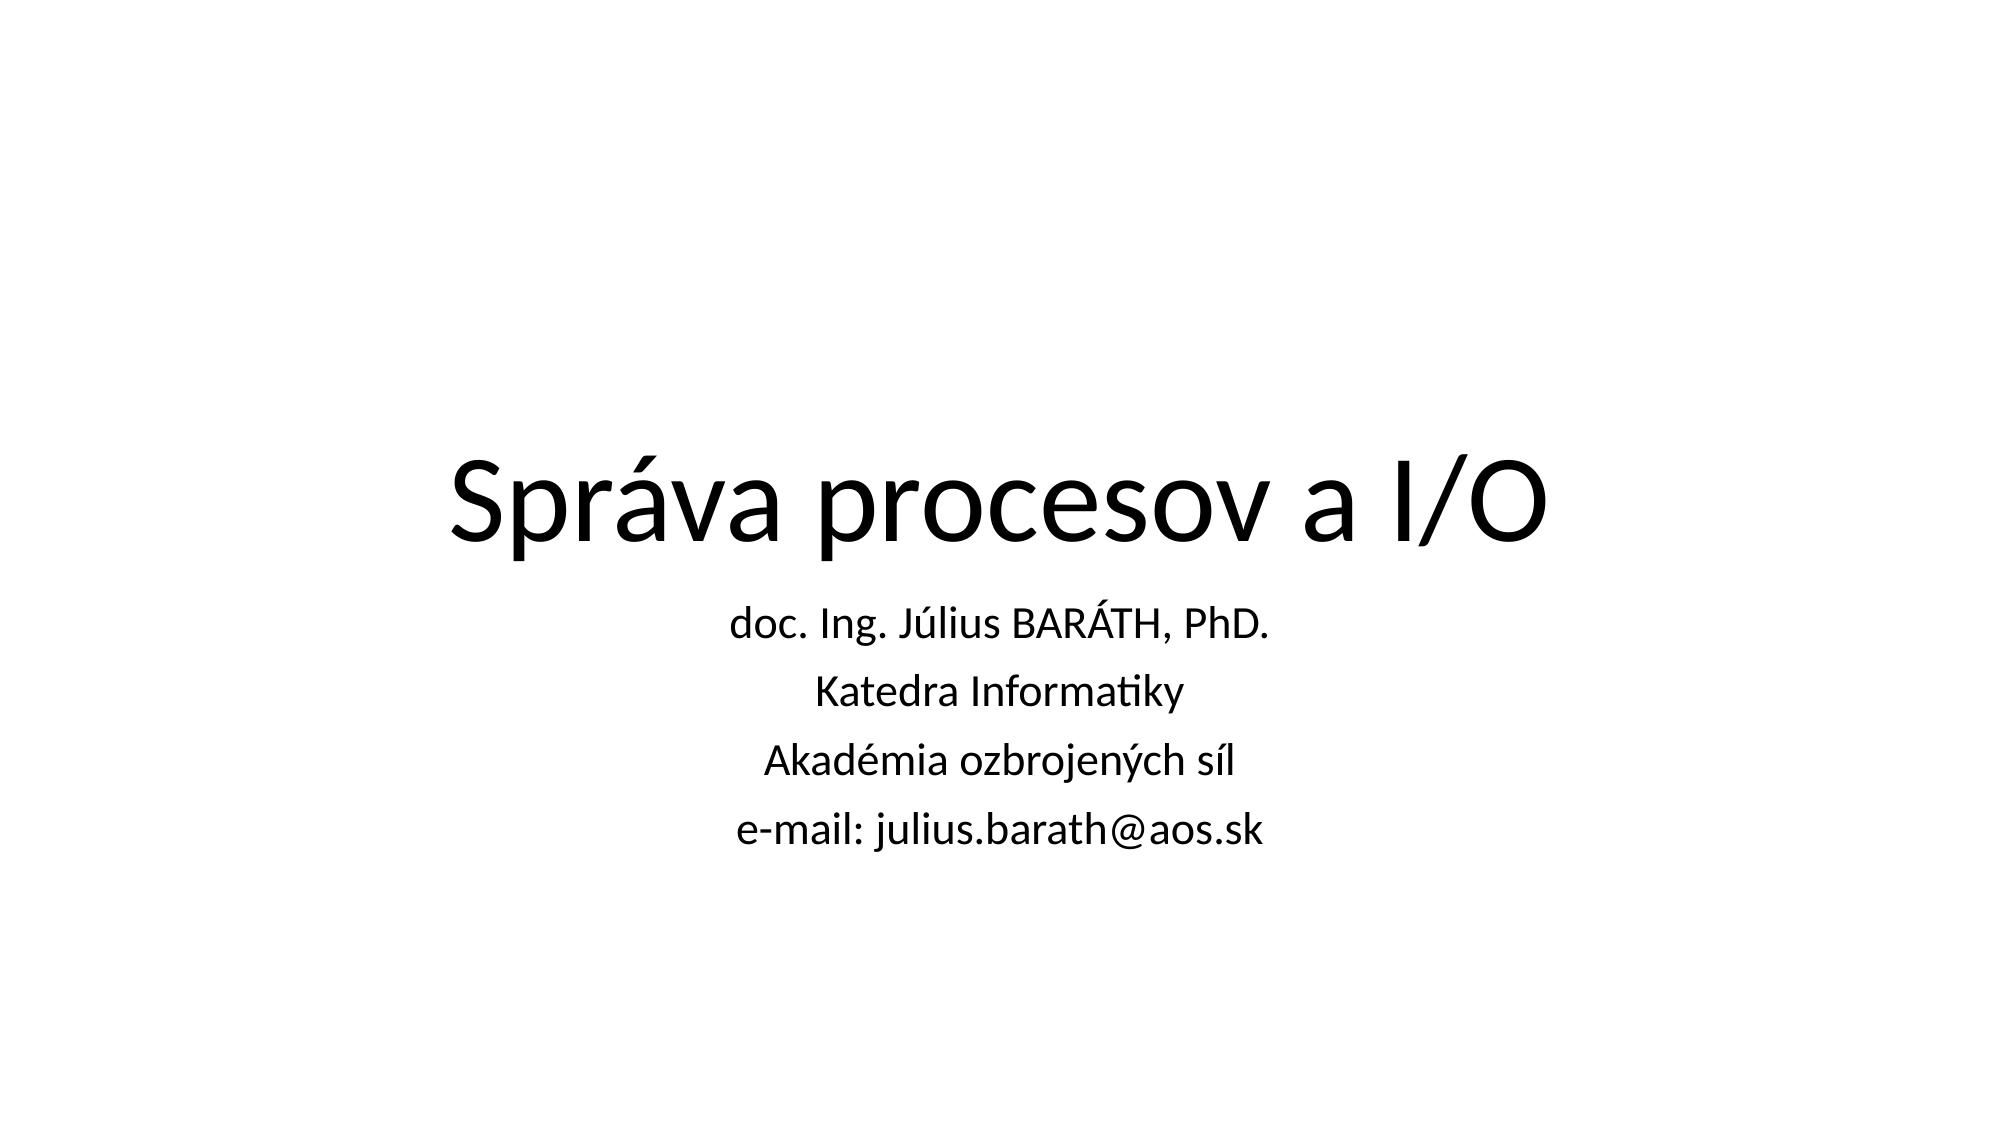

# Správa procesov a I/O
doc. Ing. Július BARÁTH, PhD.
Katedra Informatiky
Akadémia ozbrojených síl
e-mail: julius.barath@aos.sk